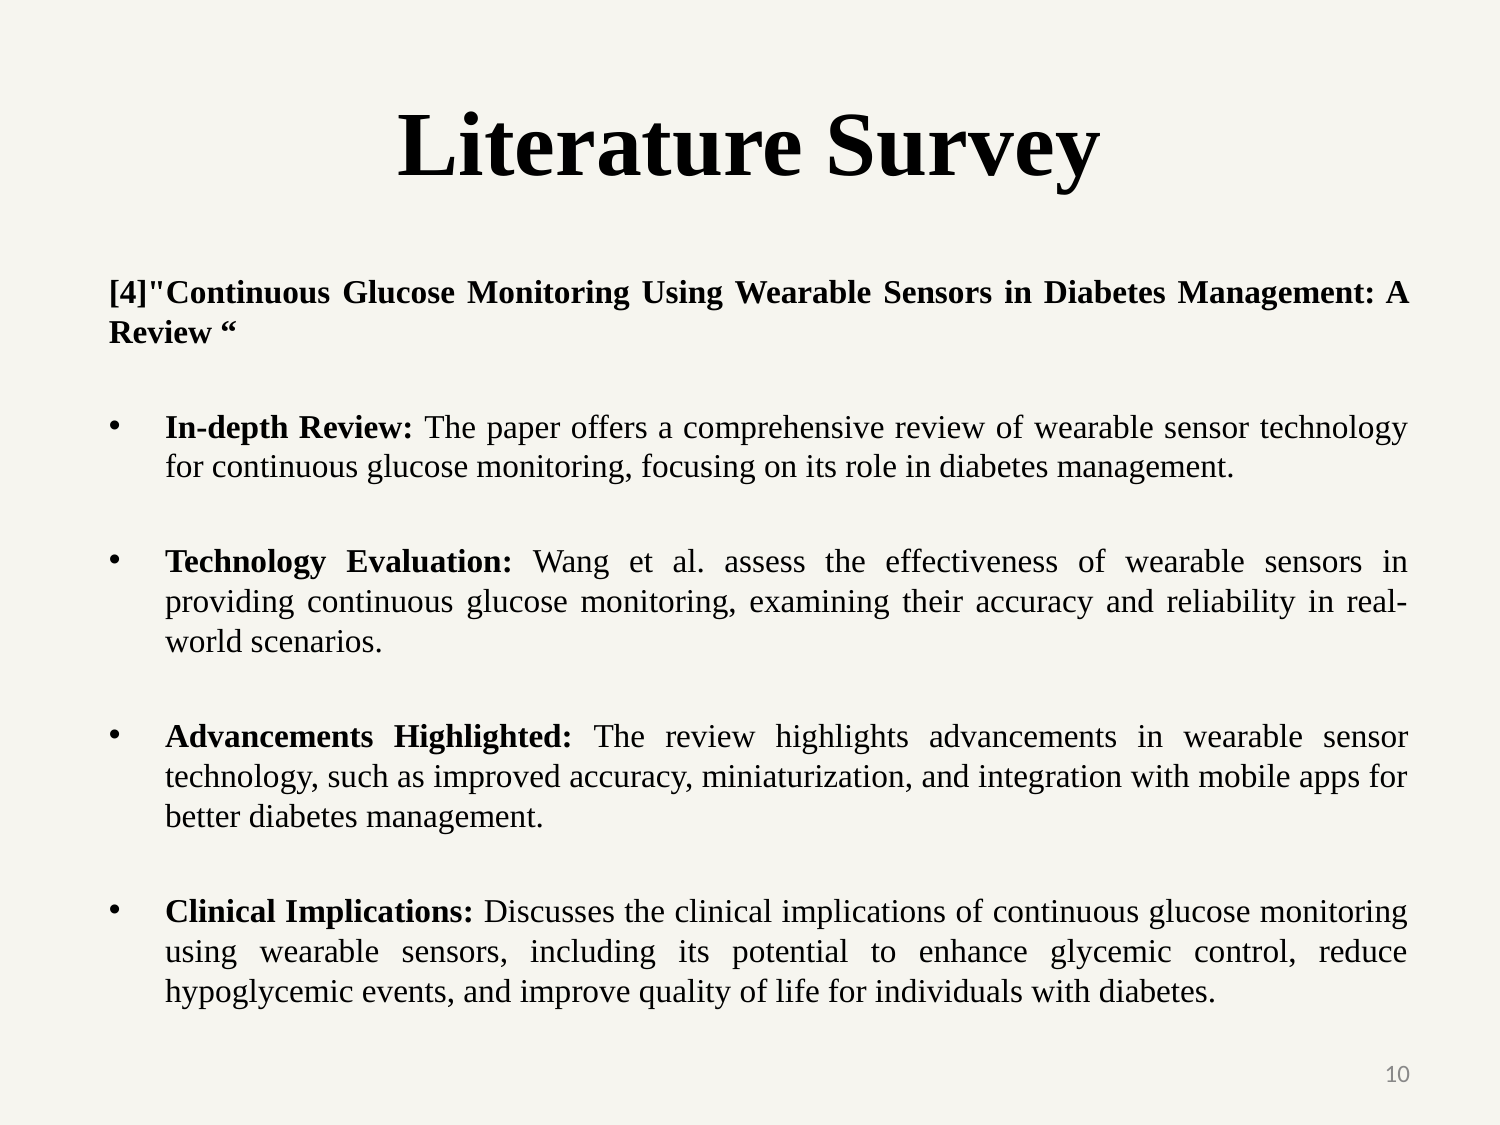

# Literature Survey
[4]"Continuous Glucose Monitoring Using Wearable Sensors in Diabetes Management: A Review “

In-depth Review: The paper offers a comprehensive review of wearable sensor technology for continuous glucose monitoring, focusing on its role in diabetes management.

Technology Evaluation: Wang et al. assess the effectiveness of wearable sensors in providing continuous glucose monitoring, examining their accuracy and reliability in real-world scenarios.

Advancements Highlighted: The review highlights advancements in wearable sensor technology, such as improved accuracy, miniaturization, and integration with mobile apps for better diabetes management.

Clinical Implications: Discusses the clinical implications of continuous glucose monitoring using wearable sensors, including its potential to enhance glycemic control, reduce hypoglycemic events, and improve quality of life for individuals with diabetes.
10